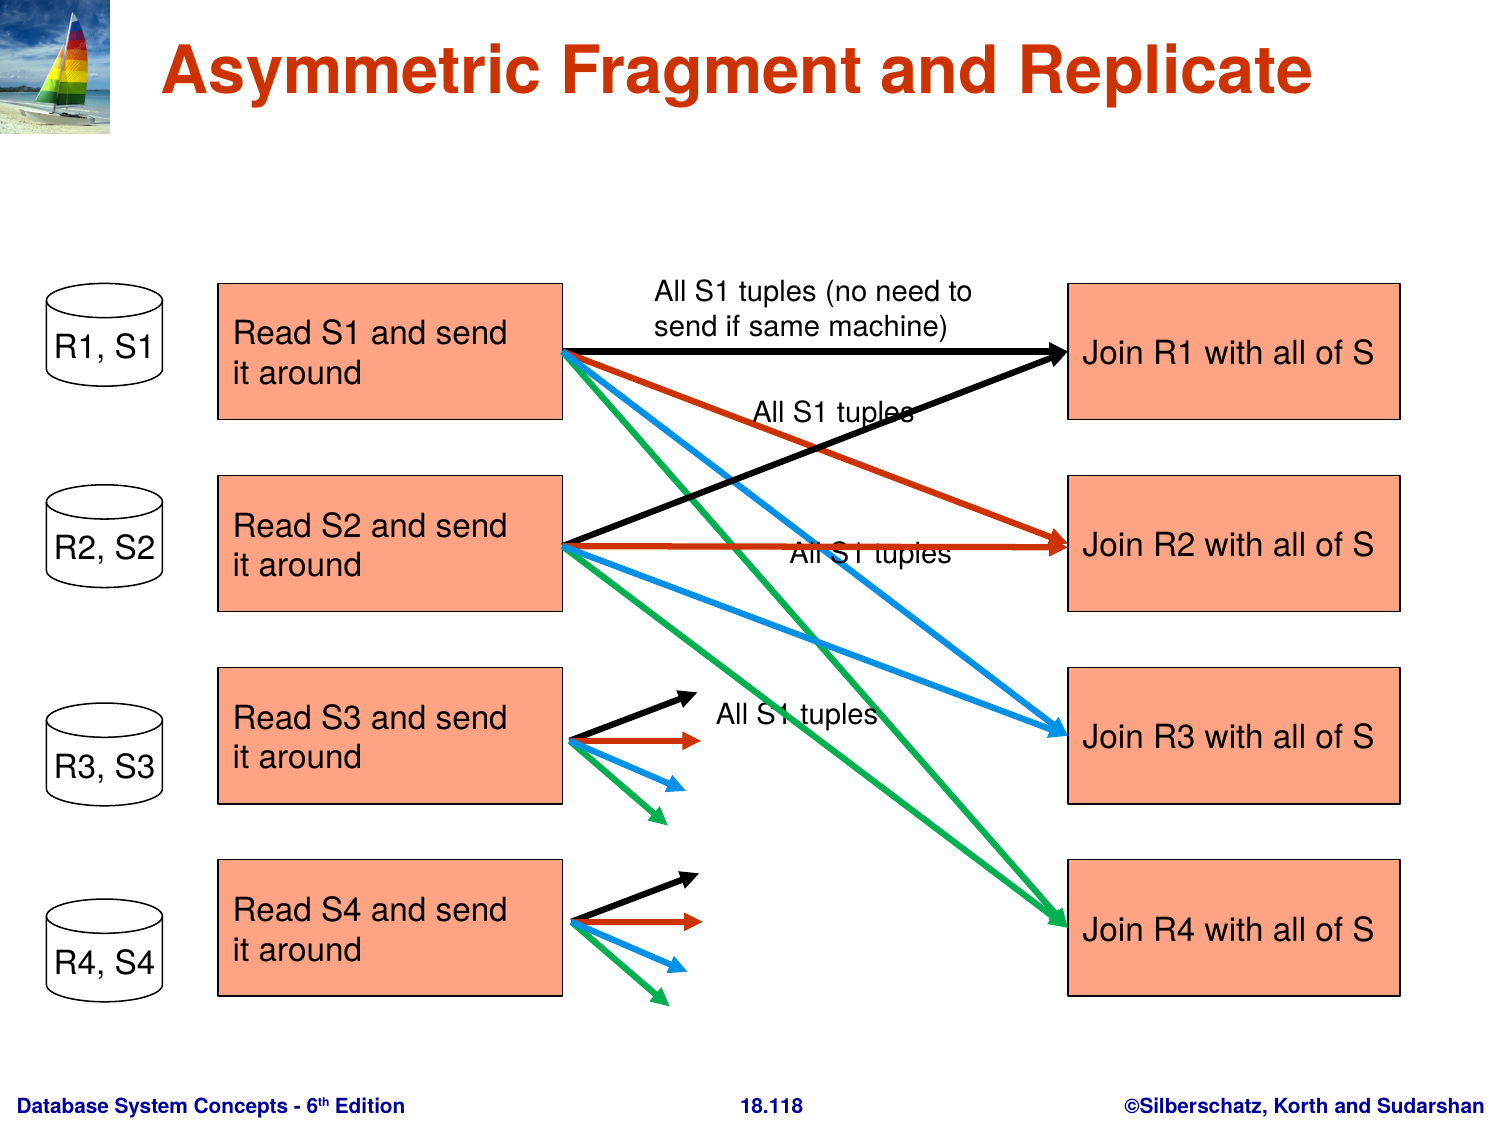

# Asymmetric Fragment and Replicate
All S1 tuples (no need to send if same machine)
R1, S1
Read S1 and send
it around
Join R1 with all of S
All S1 tuples
Read S2 and send
it around
Join R2 with all of S
R2, S2
All S1 tuples
Read S3 and send
it around
Join R3 with all of S
All S1 tuples
R3, S3
Read S4 and send
it around
Join R4 with all of S
R4, S4